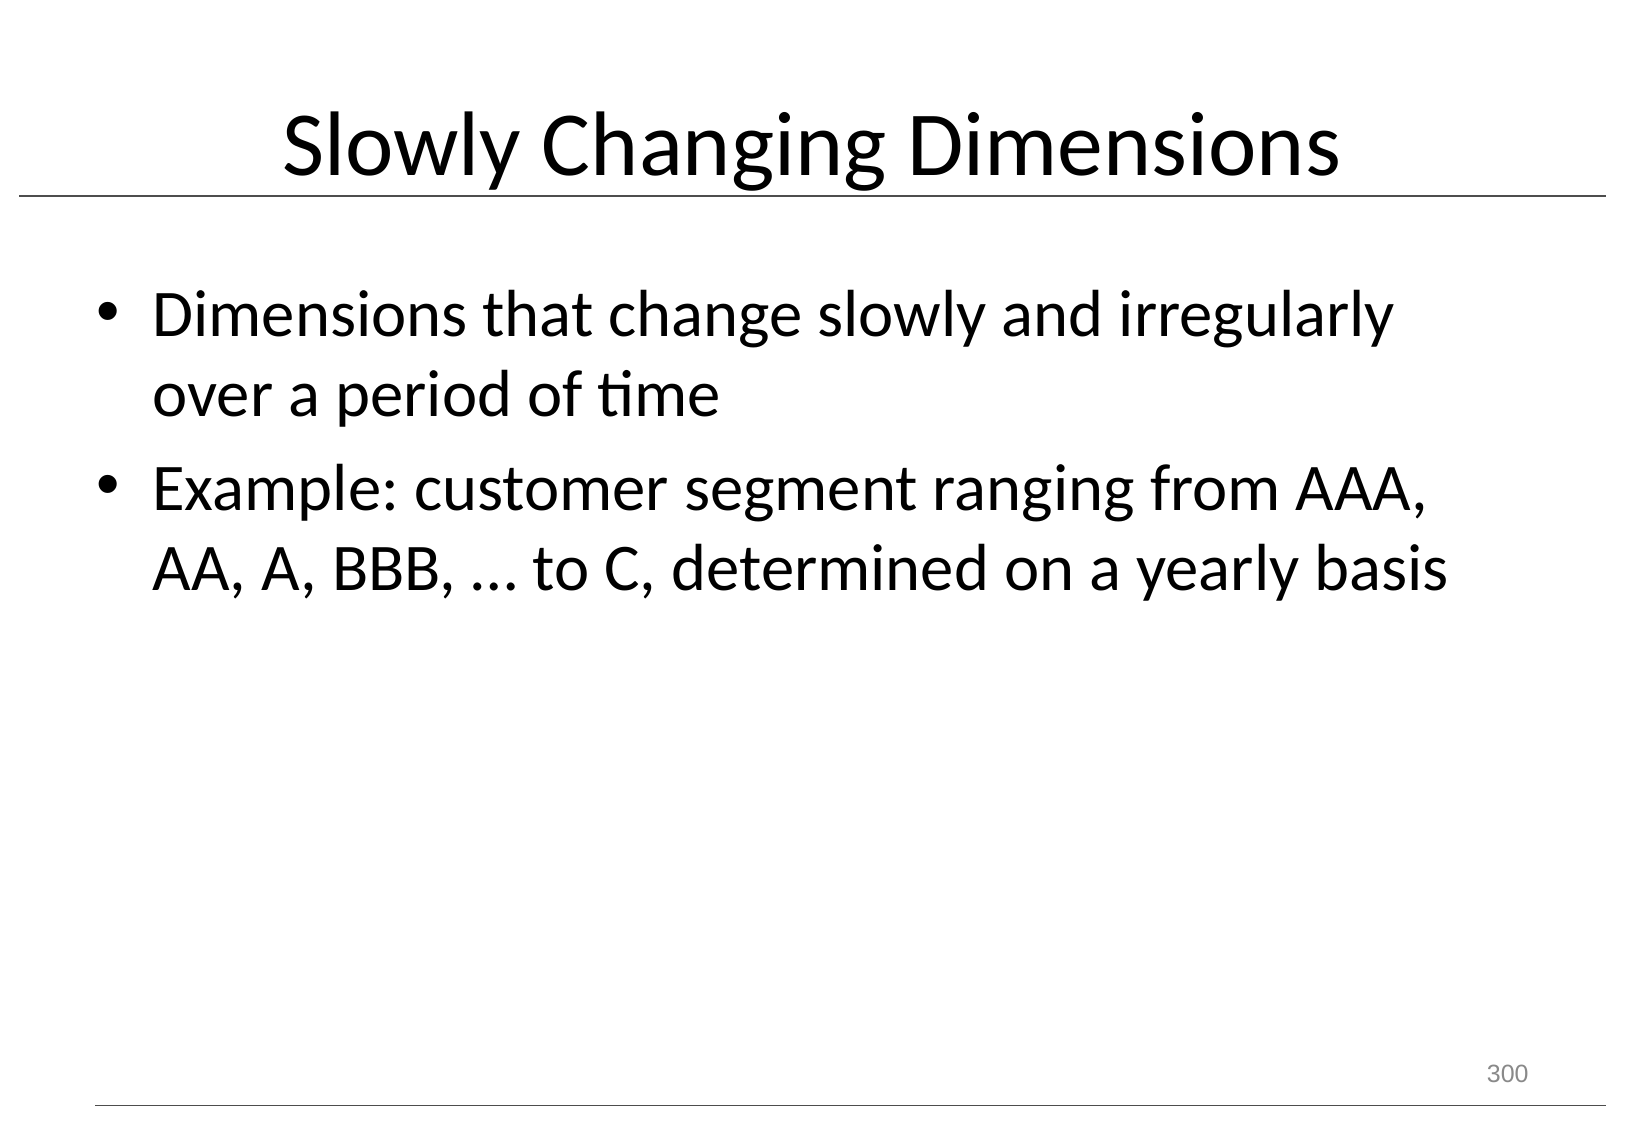

# Slowly Changing Dimensions
Dimensions that change slowly and irregularly over a period of time
Example: customer segment ranging from AAA, AA, A, BBB, … to C, determined on a yearly basis
300